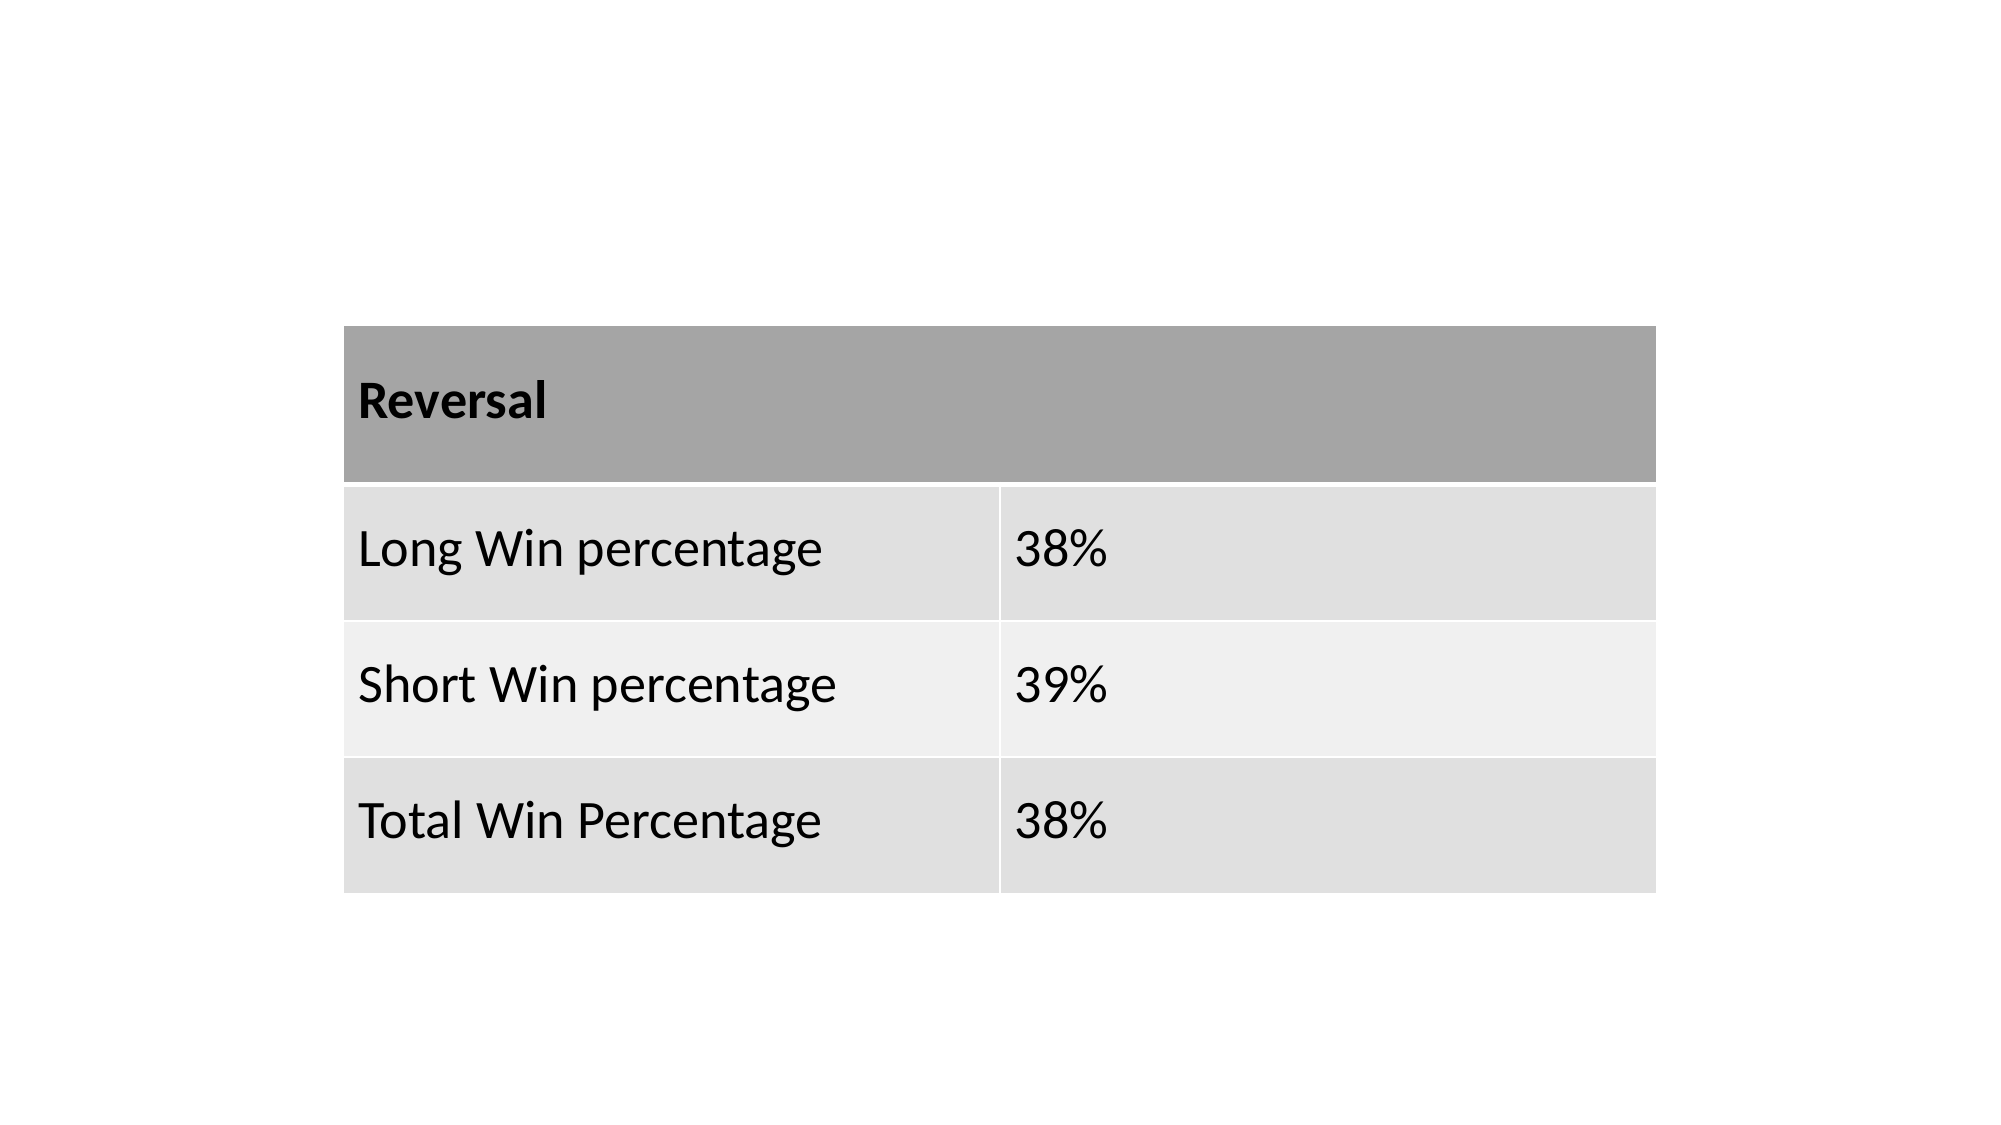

#

| Reversal |  |
| --- | --- |
| Long Win percentage | 38% |
| Short Win percentage | 39% |
| Total Win Percentage | 38% |